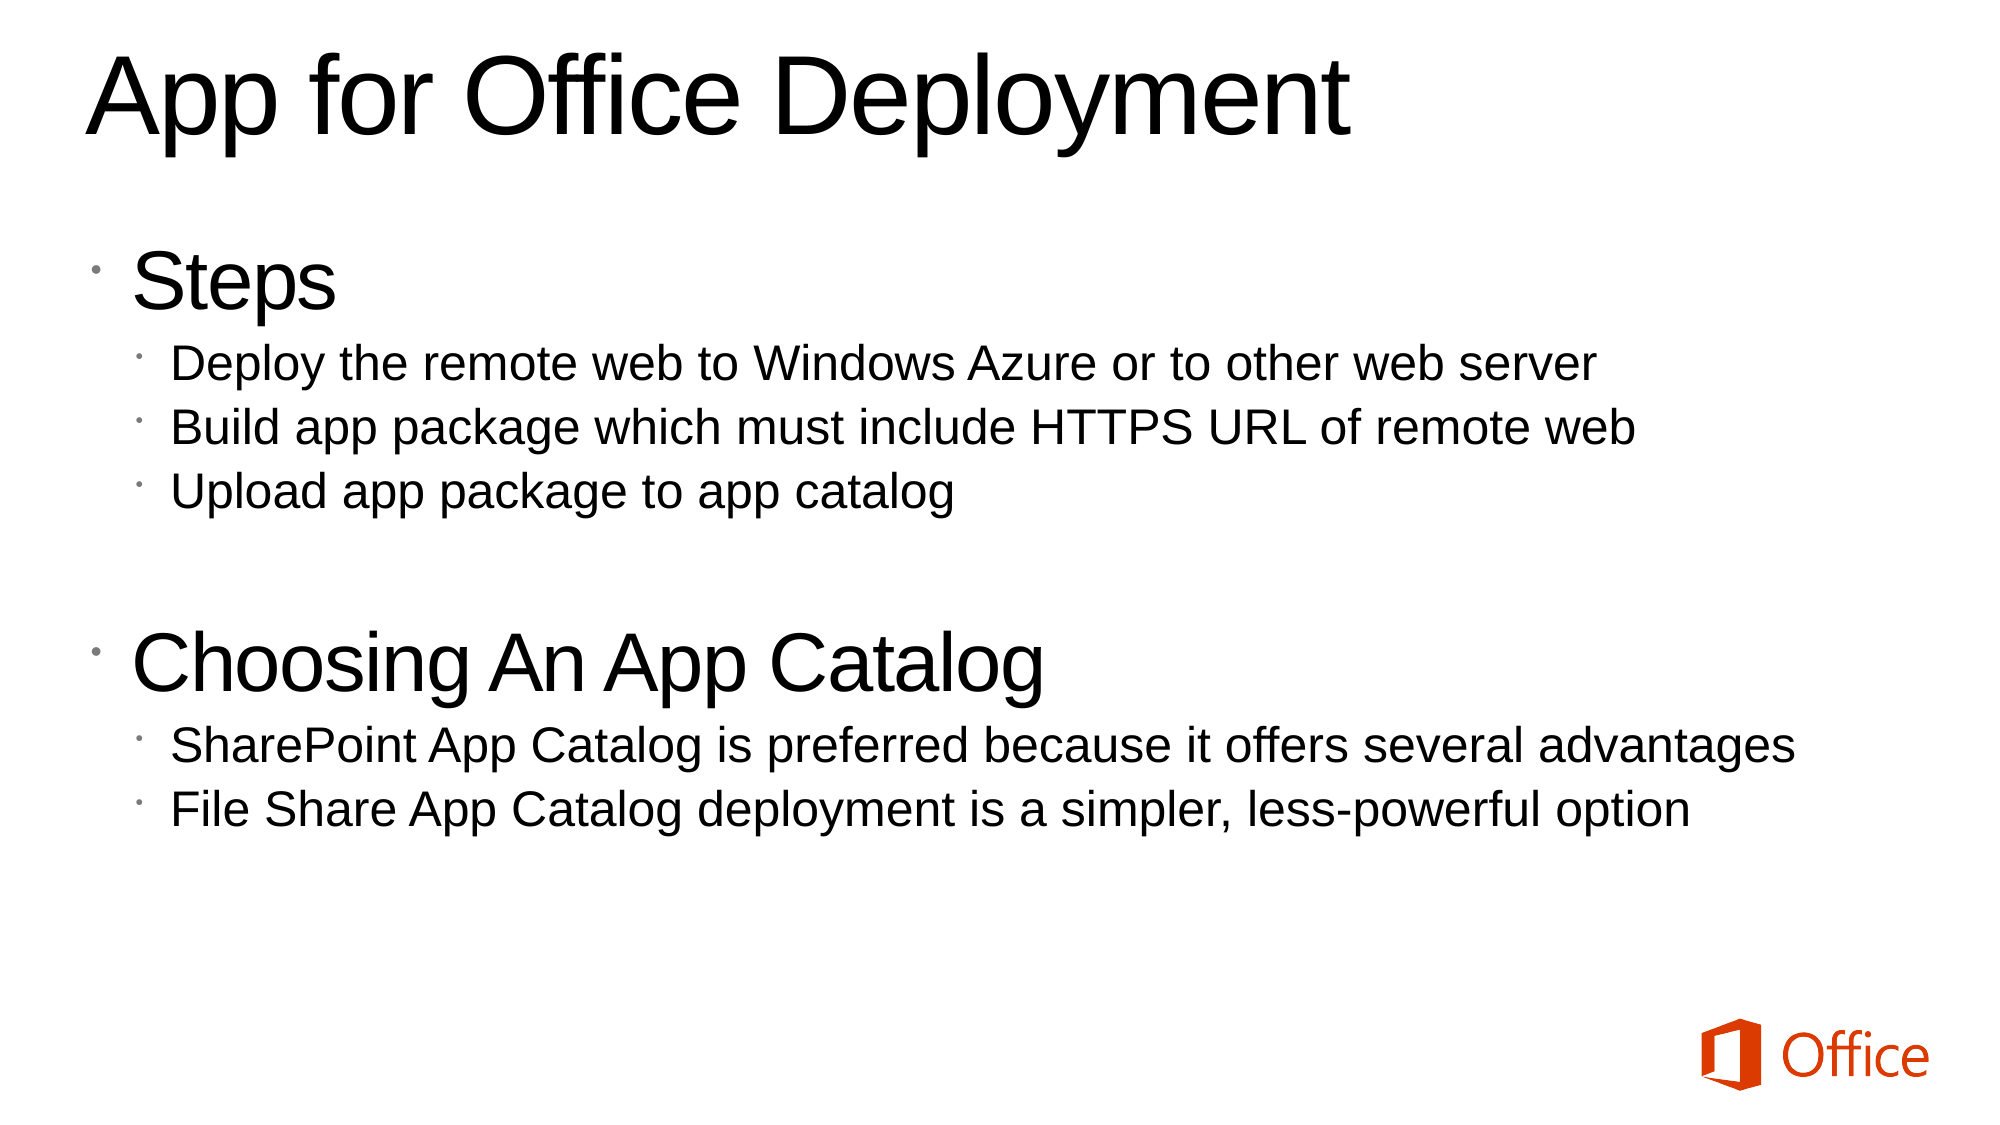

# App for Office Deployment
Steps
Deploy the remote web to Windows Azure or to other web server
Build app package which must include HTTPS URL of remote web
Upload app package to app catalog

Choosing An App Catalog
SharePoint App Catalog is preferred because it offers several advantages
File Share App Catalog deployment is a simpler, less-powerful option